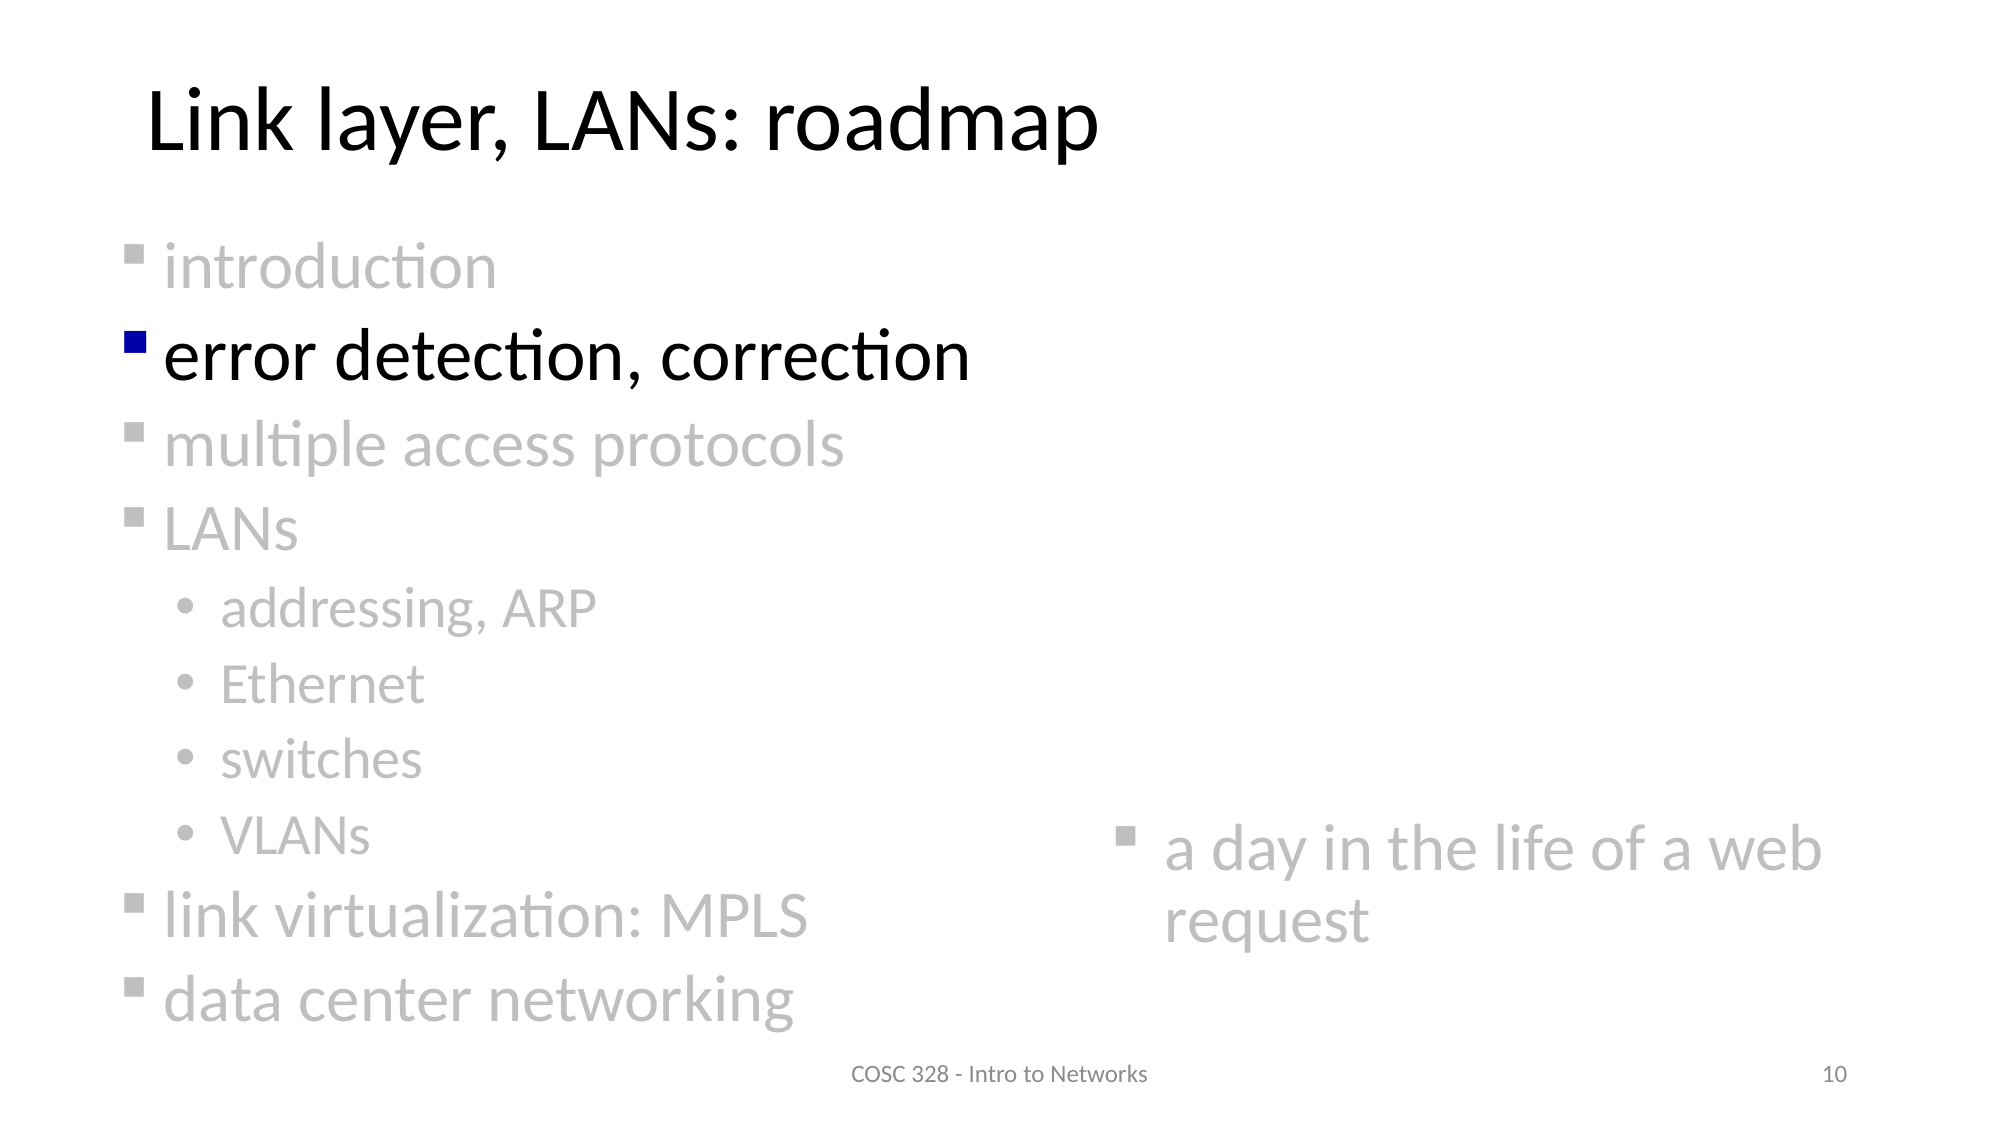

# Link layer, LANs: roadmap
introduction
error detection, correction
multiple access protocols
LANs
addressing, ARP
Ethernet
switches
VLANs
link virtualization: MPLS
data center networking

a day in the life of a web request

COSC 328 - Intro to Networks
10